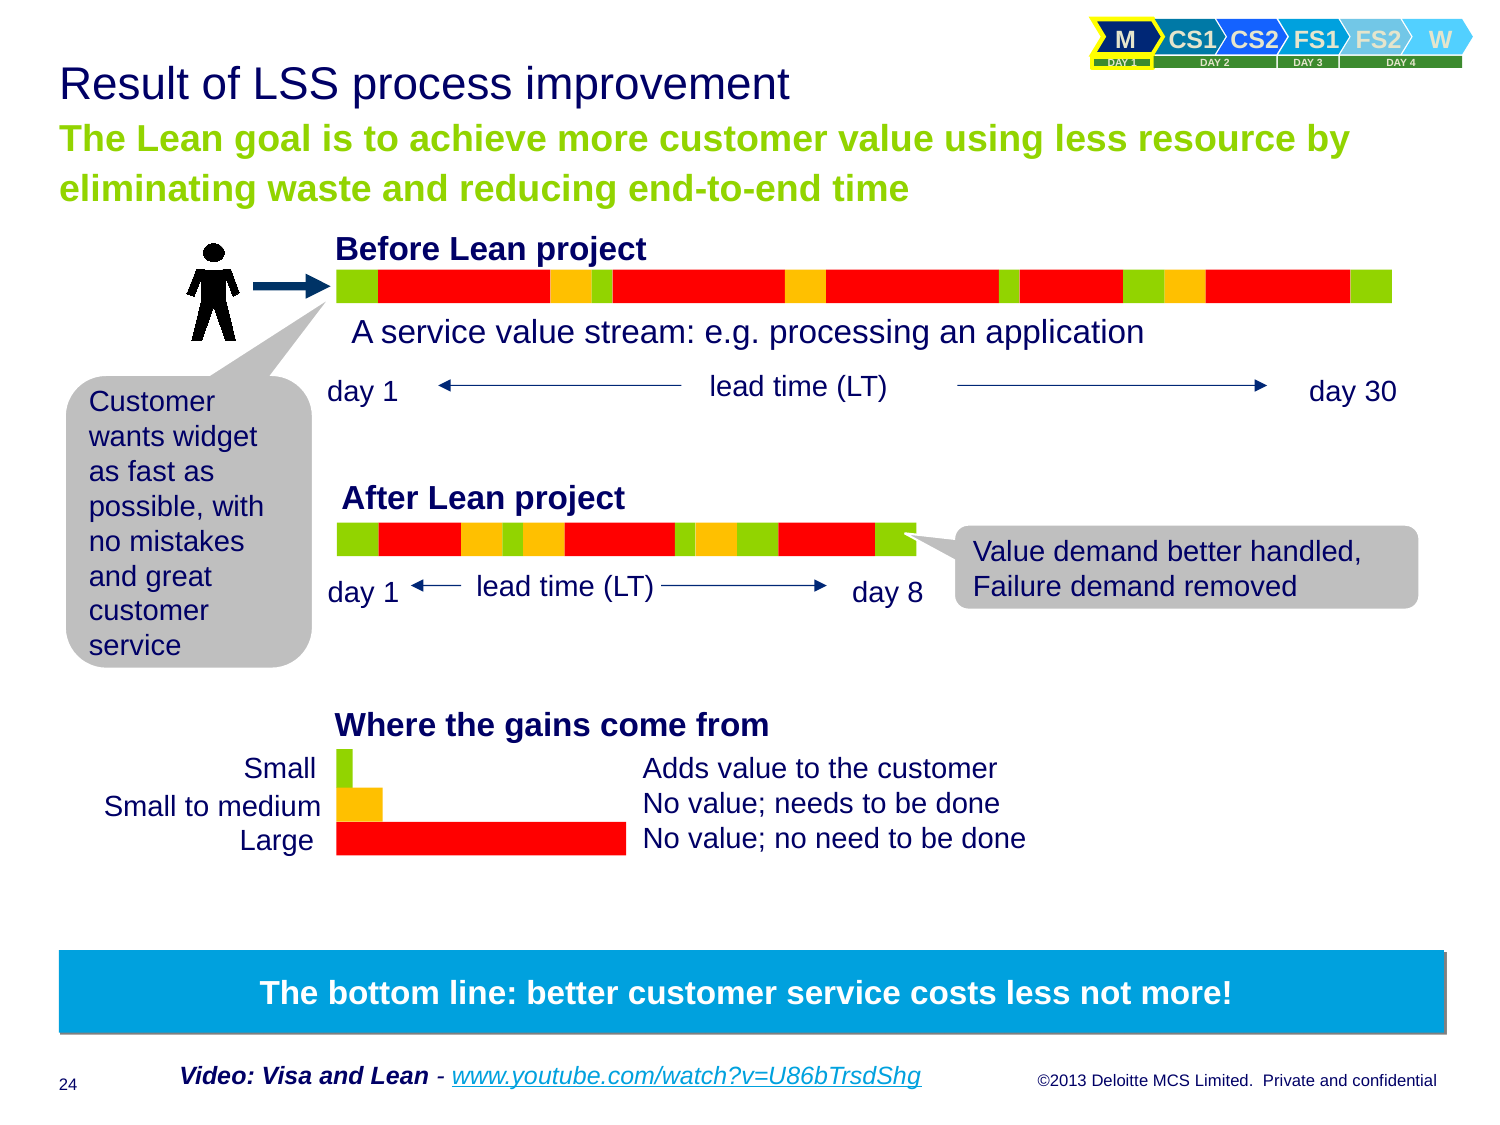

Result of LSS process improvement
The Lean goal is to achieve more customer value using less resource by eliminating waste and reducing end-to-end time
Before Lean project

A service value stream: e.g. processing an application
lead time (LT)
day 1
day 30
Customer wants widget as fast as possible, with no mistakes and great customer service

After Lean project

Value demand better handled,
Failure demand removed
lead time (LT)
day 1
day 8

Where the gains come from
Small

Adds value to the customer
Small to medium
No value; needs to be done

Large
No value; no need to be done

The bottom line: better customer service costs less not more!
Video: Visa and Lean - www.youtube.com/watch?v=U86bTrsdShg
24